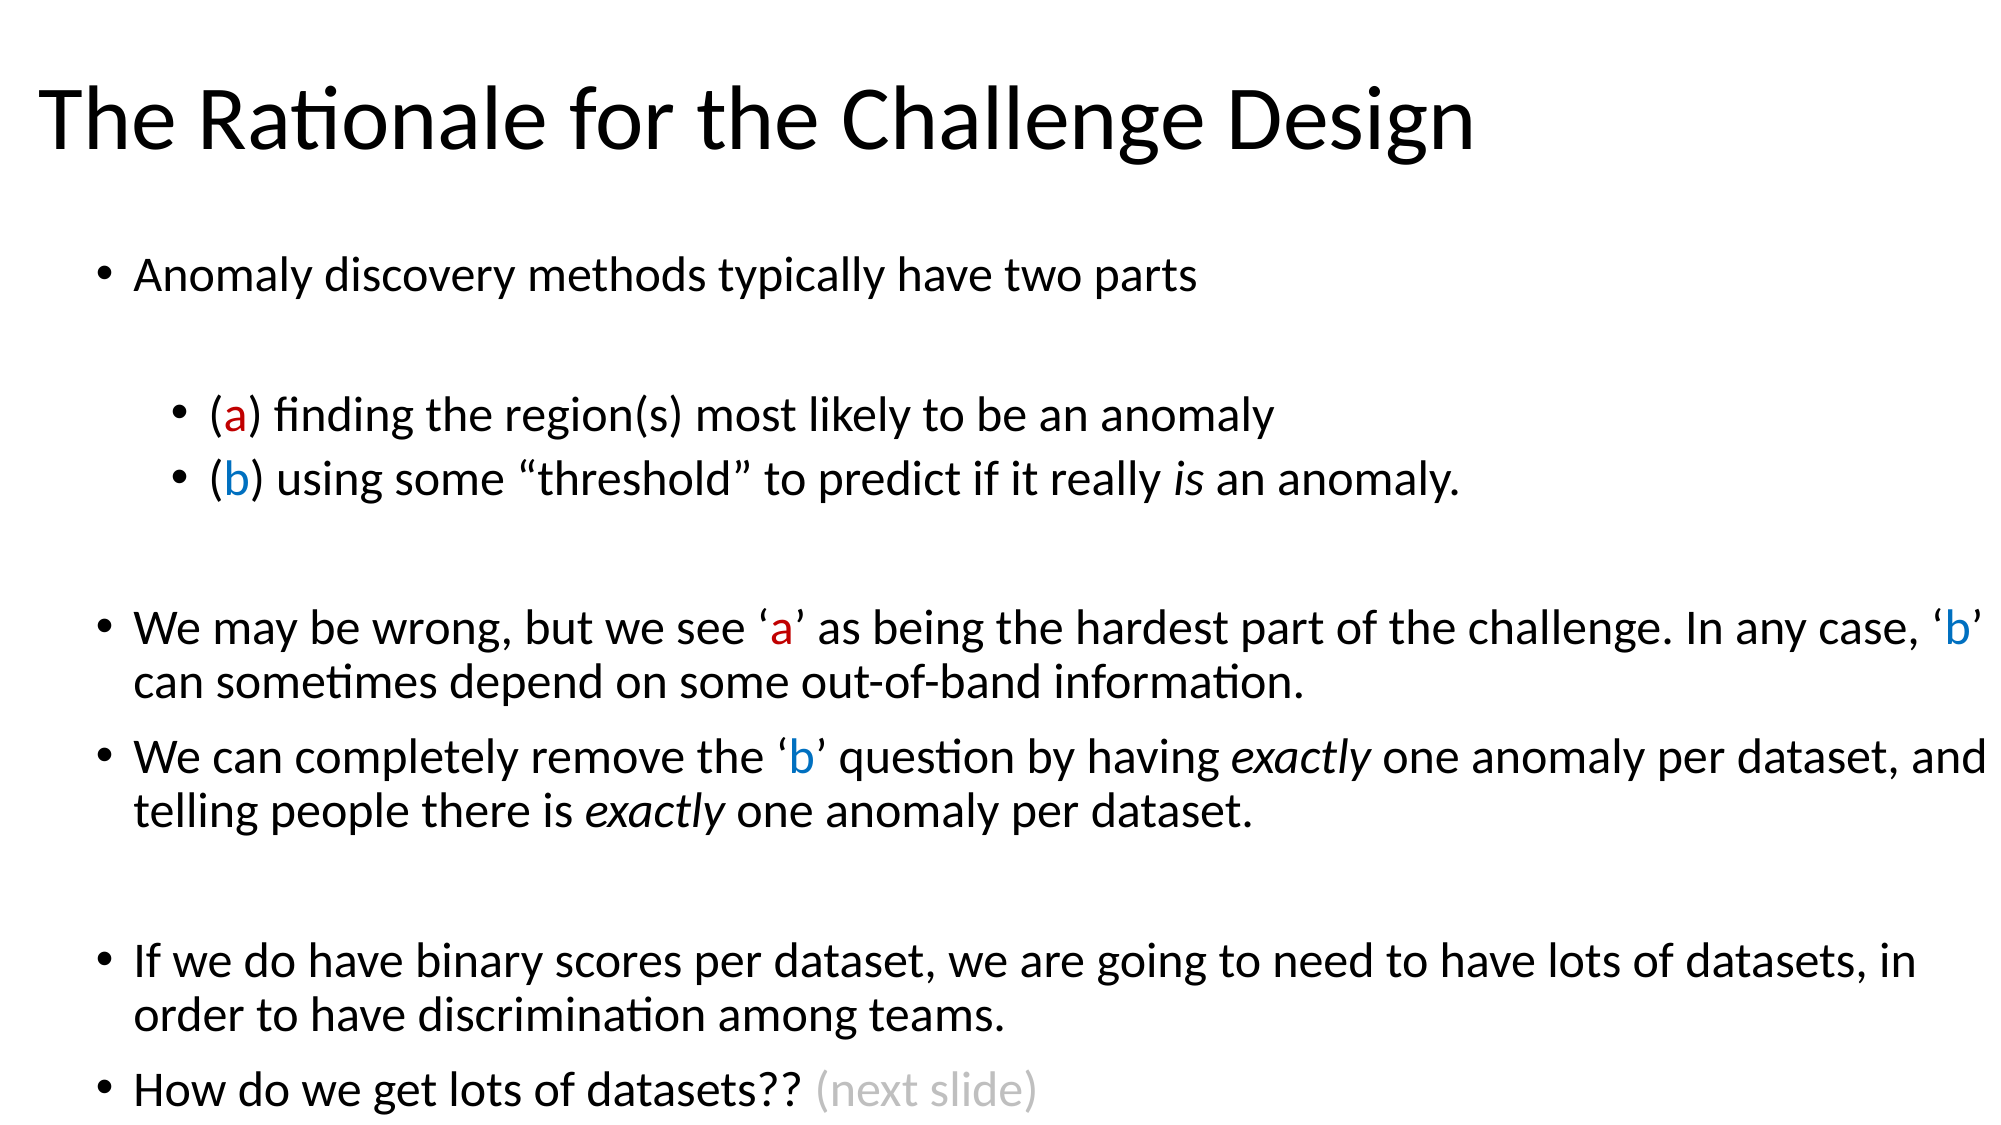

# The Rationale for the Challenge Design
Anomaly discovery methods typically have two parts

(a) finding the region(s) most likely to be an anomaly
(b) using some “threshold” to predict if it really is an anomaly.

We may be wrong, but we see ‘a’ as being the hardest part of the challenge. In any case, ‘b’ can sometimes depend on some out-of-band information.
We can completely remove the ‘b’ question by having exactly one anomaly per dataset, and telling people there is exactly one anomaly per dataset.

If we do have binary scores per dataset, we are going to need to have lots of datasets, in order to have discrimination among teams.
How do we get lots of datasets?? (next slide)